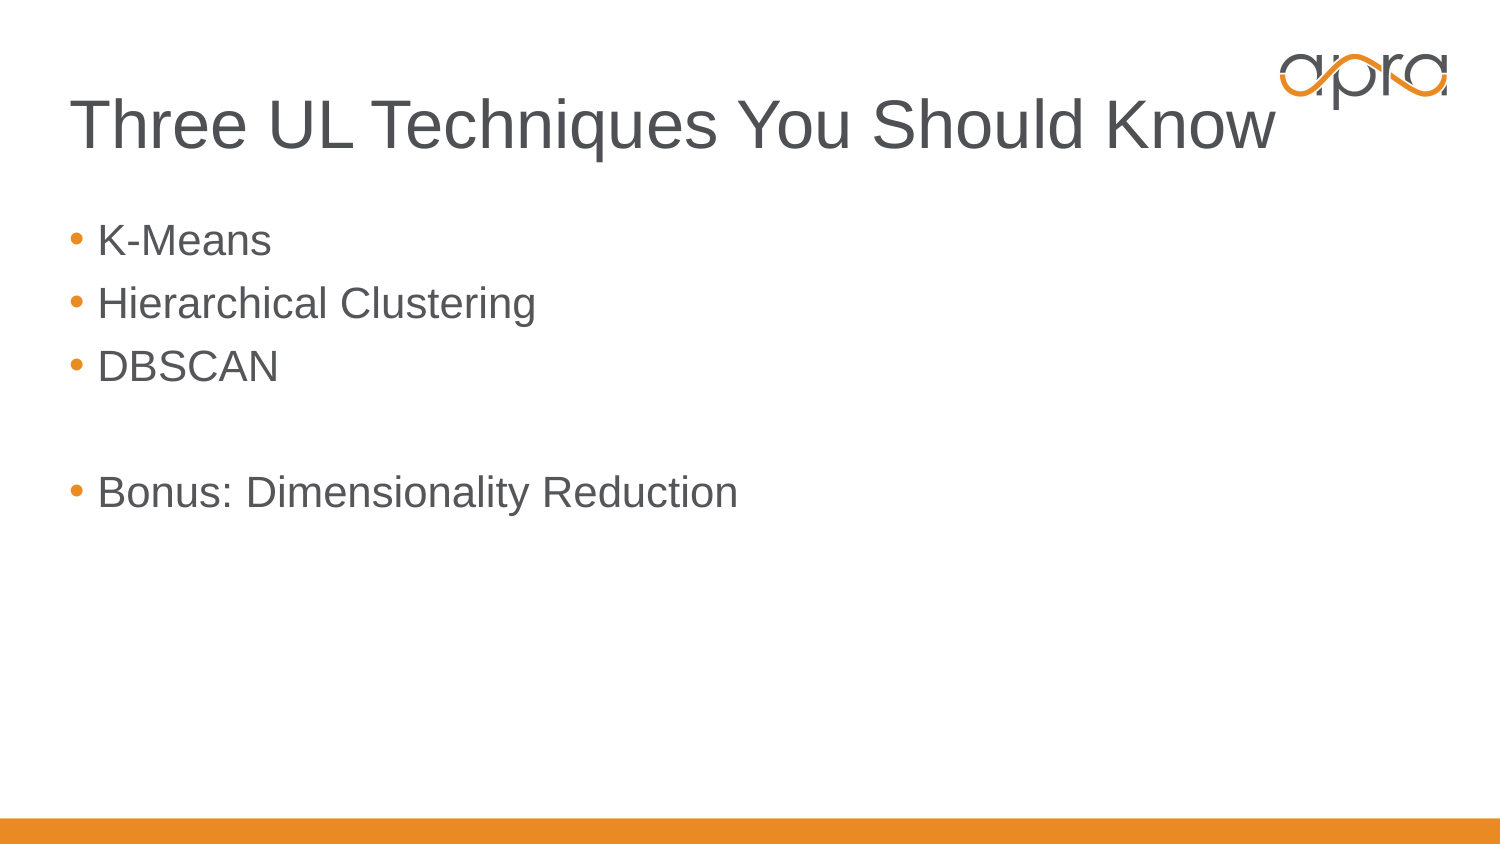

# Three UL Techniques You Should Know
K-Means
Hierarchical Clustering
DBSCAN

Bonus: Dimensionality Reduction